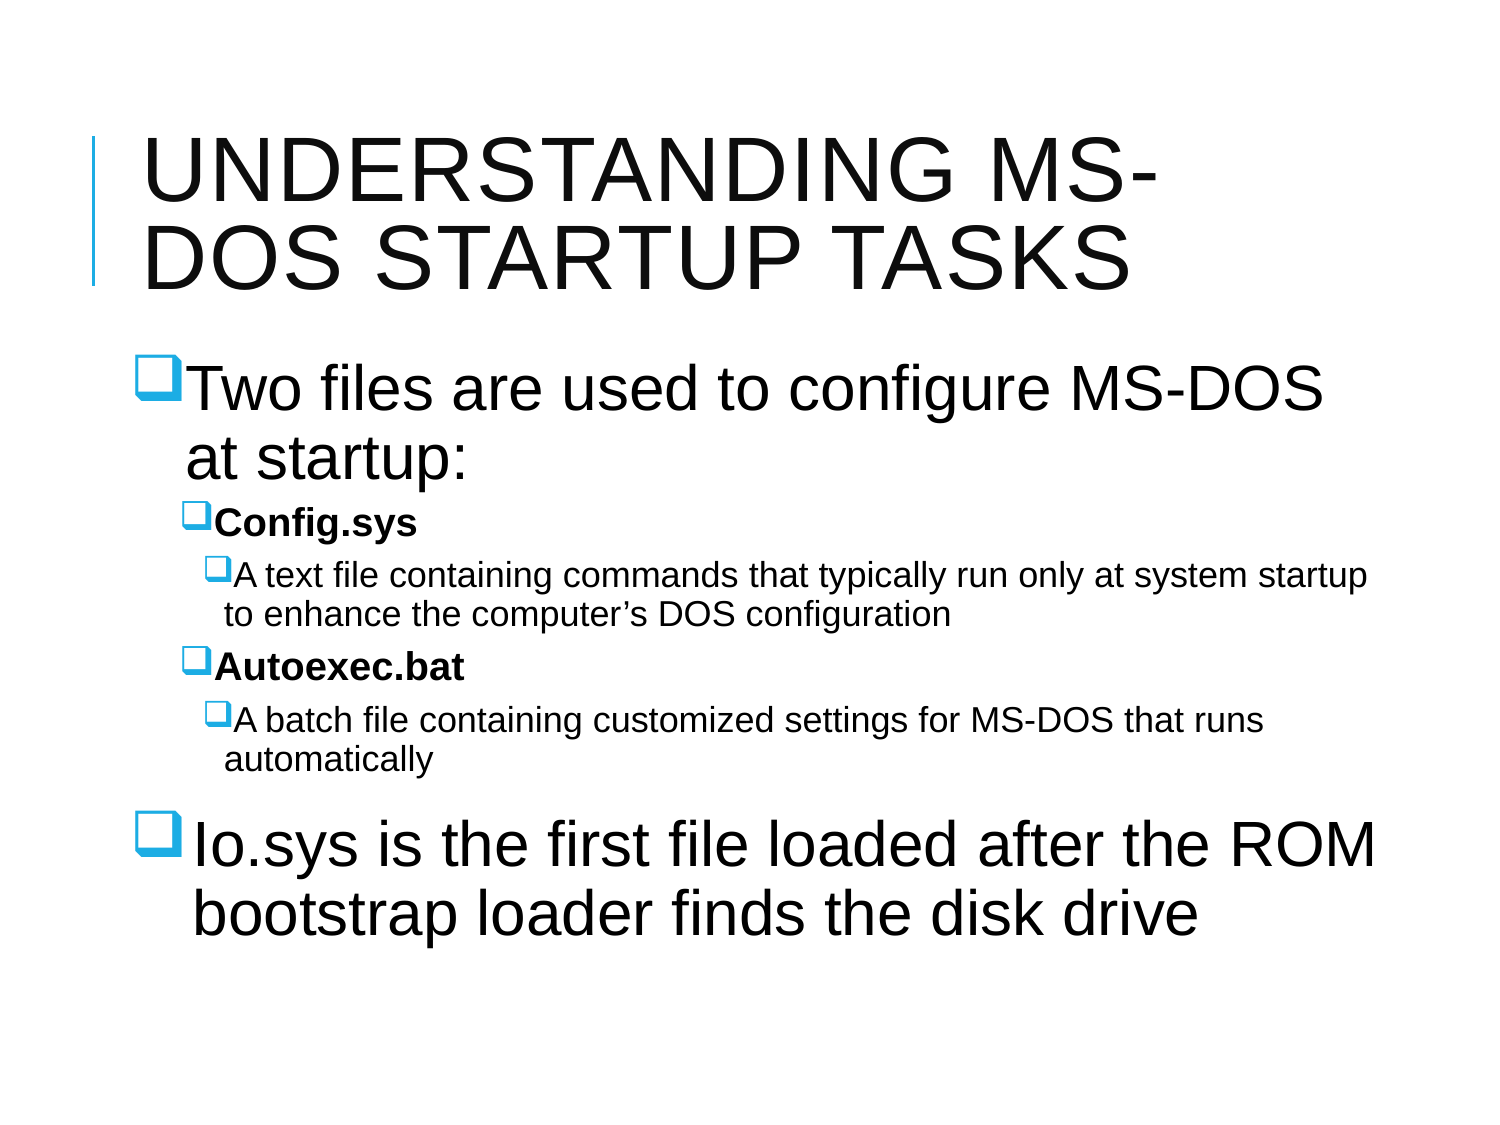

# Understanding MS-DOS Startup Tasks
Two files are used to configure MS-DOS at startup:
Config.sys
A text file containing commands that typically run only at system startup to enhance the computer’s DOS configuration
Autoexec.bat
A batch file containing customized settings for MS-DOS that runs automatically
Io.sys is the first file loaded after the ROM bootstrap loader finds the disk drive